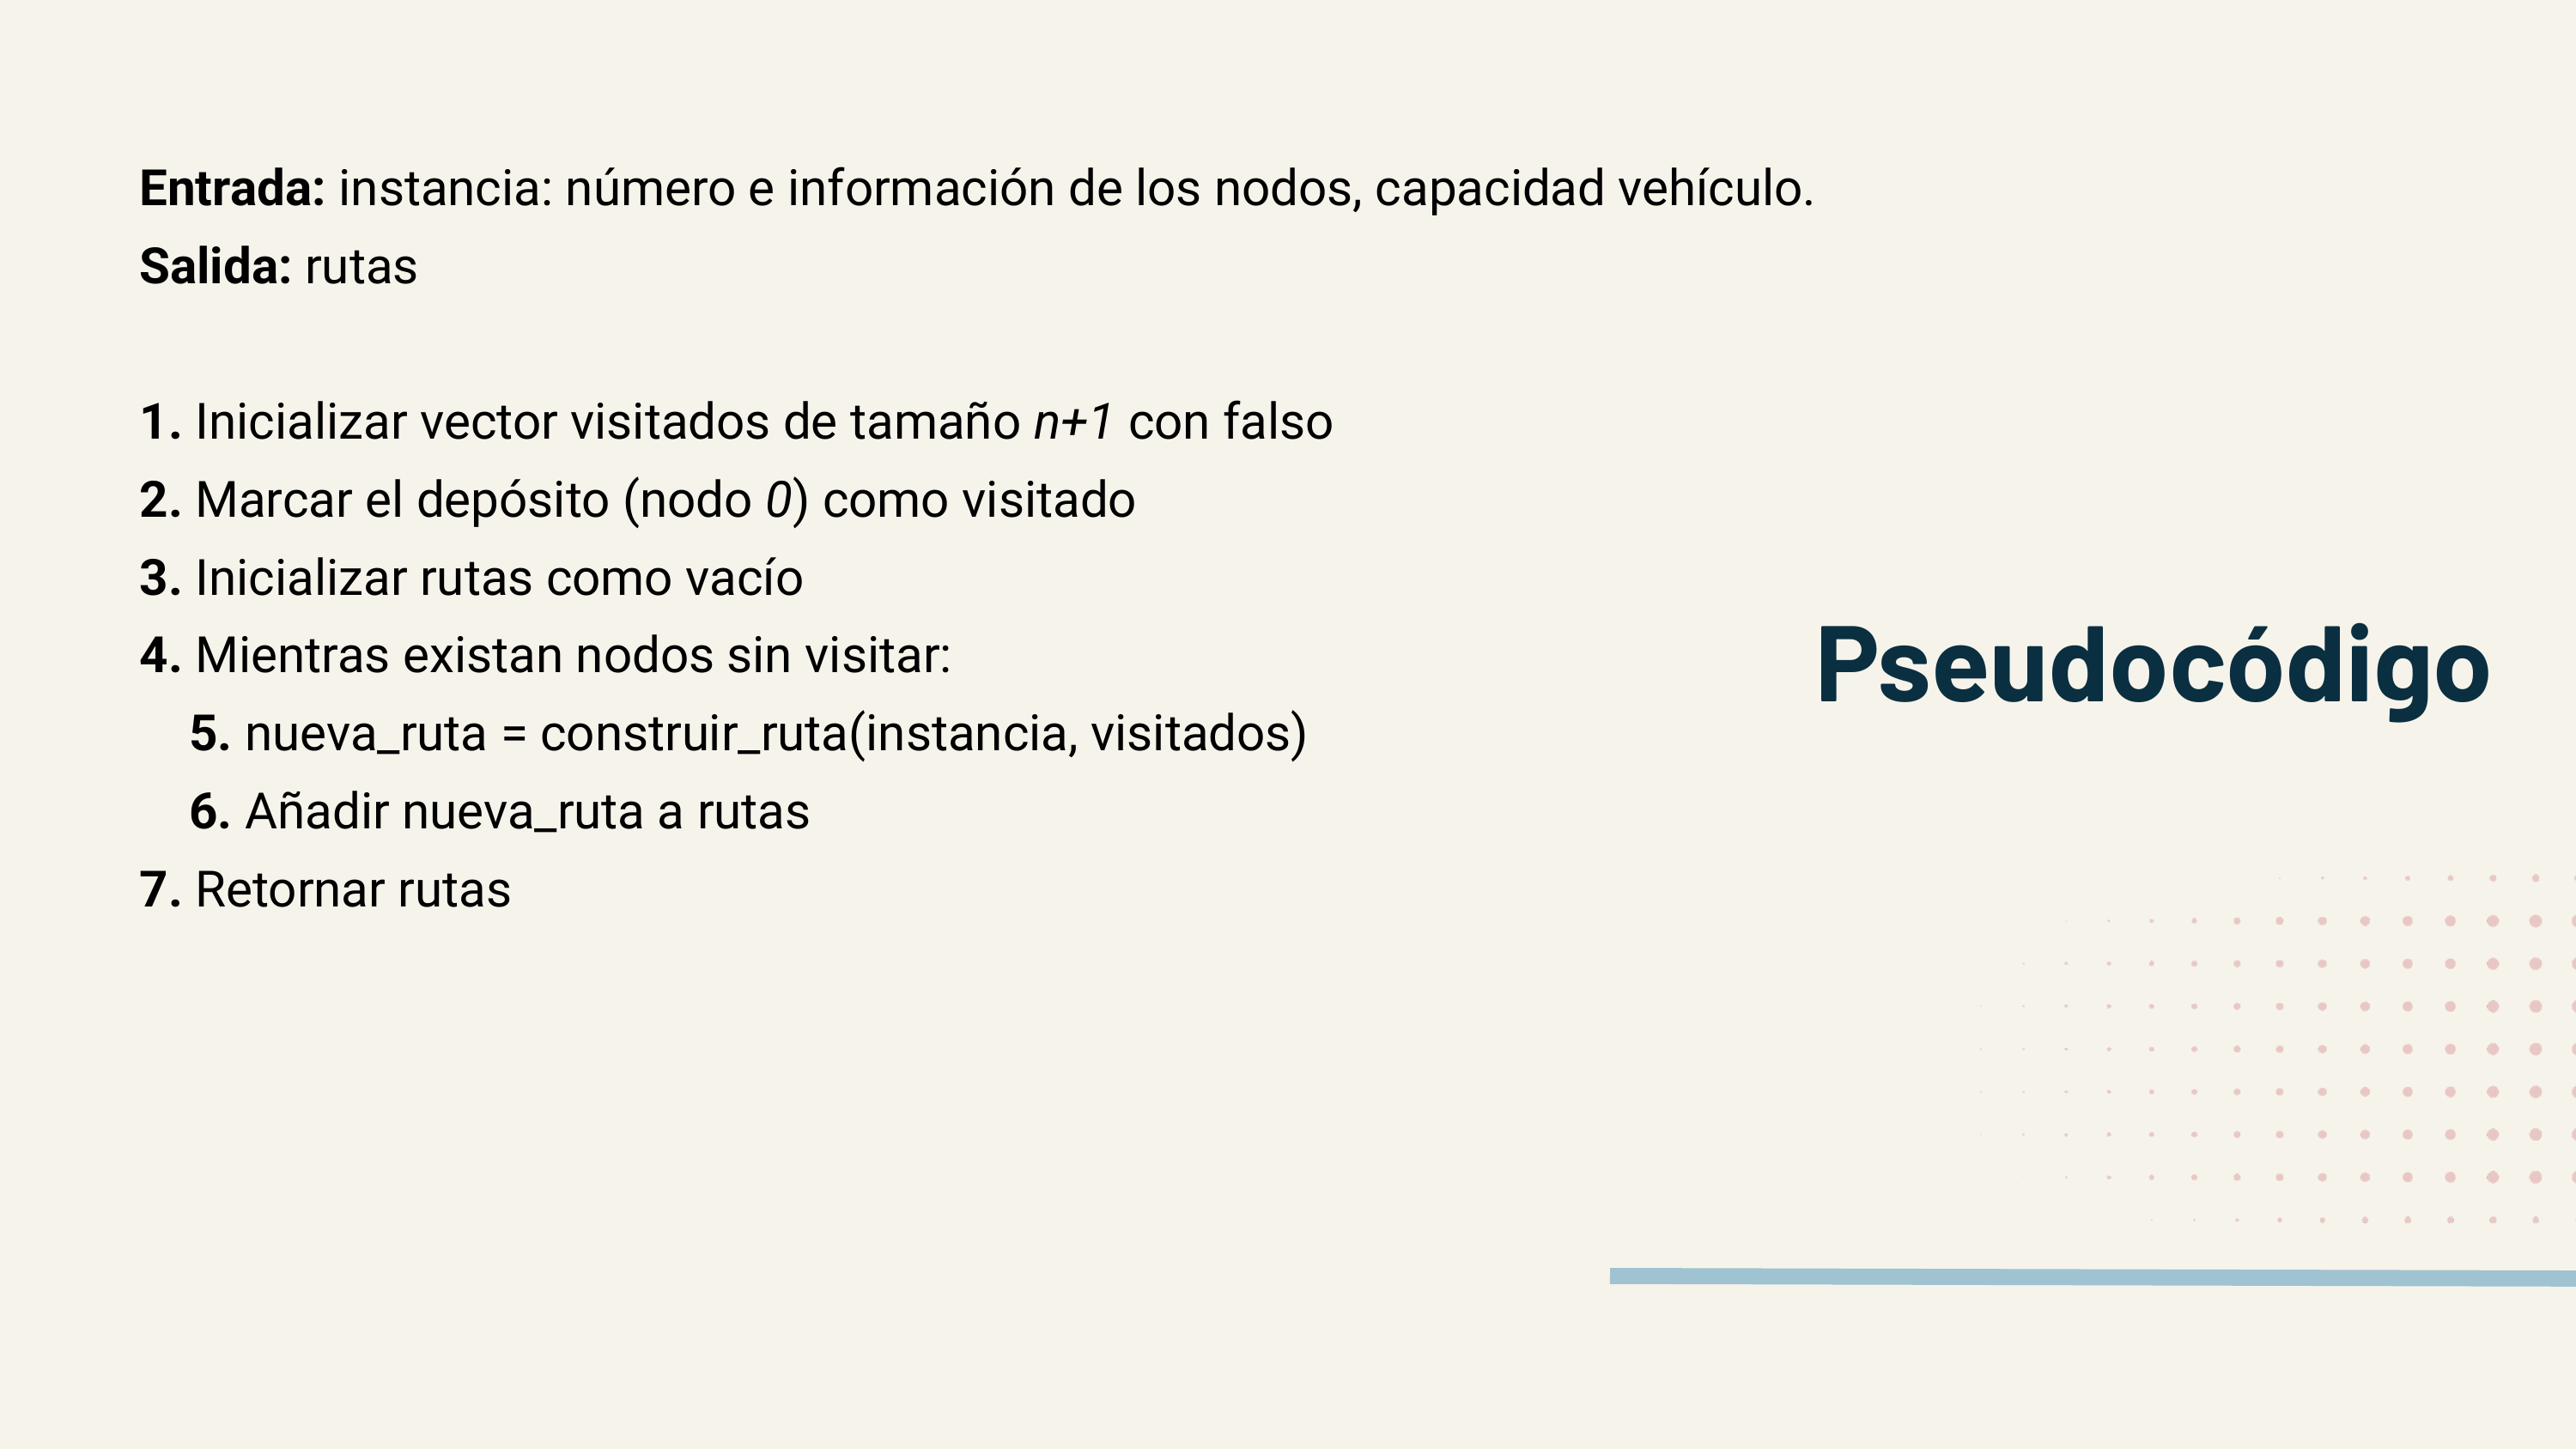

Entrada: instancia: número e información de los nodos, capacidad vehículo.
Salida: rutas

1. Inicializar vector visitados de tamaño n+1 con falso
2. Marcar el depósito (nodo 0) como visitado
3. Inicializar rutas como vacío
4. Mientras existan nodos sin visitar:
    5. nueva_ruta = construir_ruta(instancia, visitados)
    6. Añadir nueva_ruta a rutas
7. Retornar rutas
Pseudocódigo